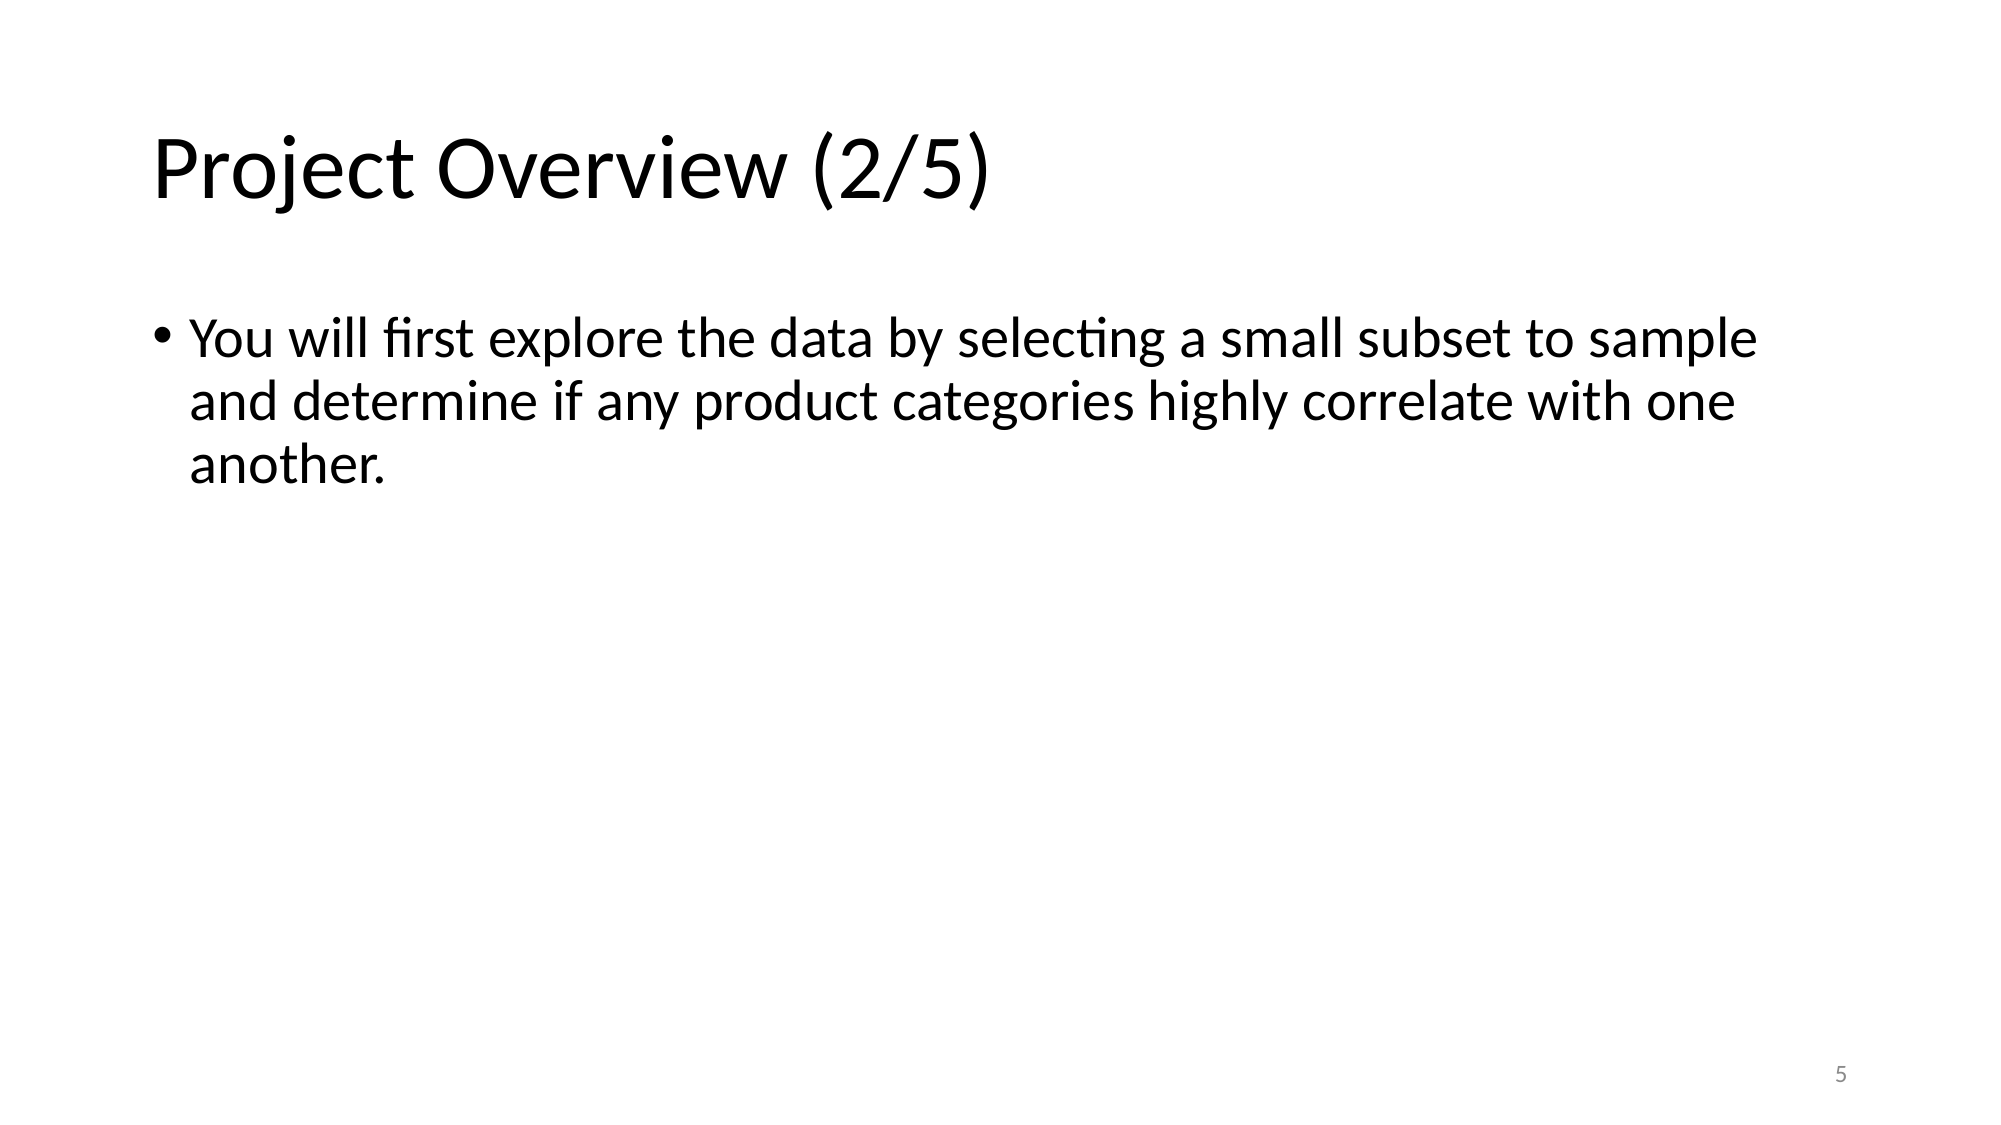

# Project Overview (2/5)
You will first explore the data by selecting a small subset to sample and determine if any product categories highly correlate with one another.
5